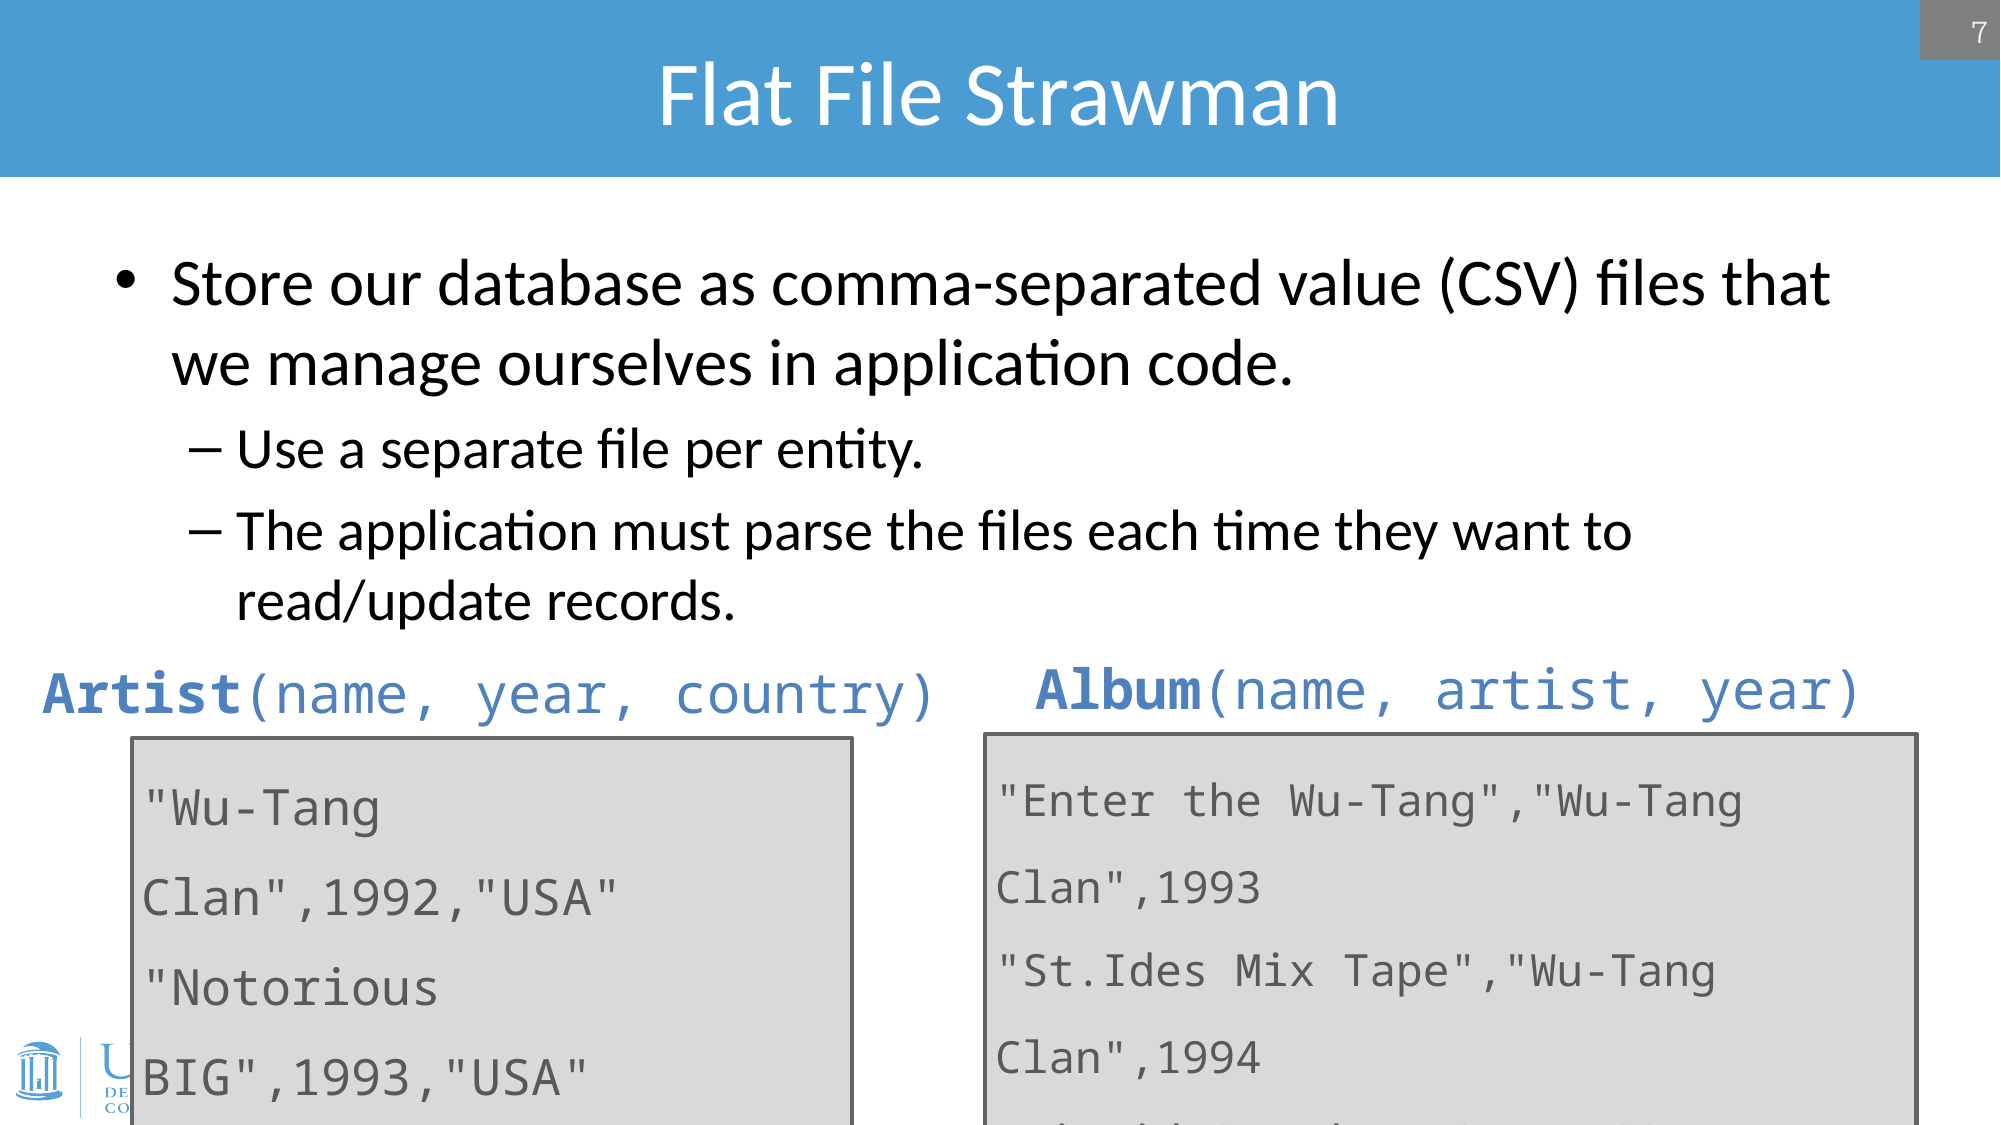

# Flat File Strawman
7
Store our database as comma-separated value (CSV) files that we manage ourselves in application code.
Use a separate file per entity.
The application must parse the files each time they want to read/update records.
Album(name, artist, year)
"Enter the Wu-Tang","Wu-Tang Clan",1993
"St.Ides Mix Tape","Wu-Tang Clan",1994
"Liquid Swords","GZA",1995
Artist(name, year, country)
"Wu-Tang Clan",1992,"USA"
"Notorious BIG",1993,"USA"
"GZA",1991,"USA"